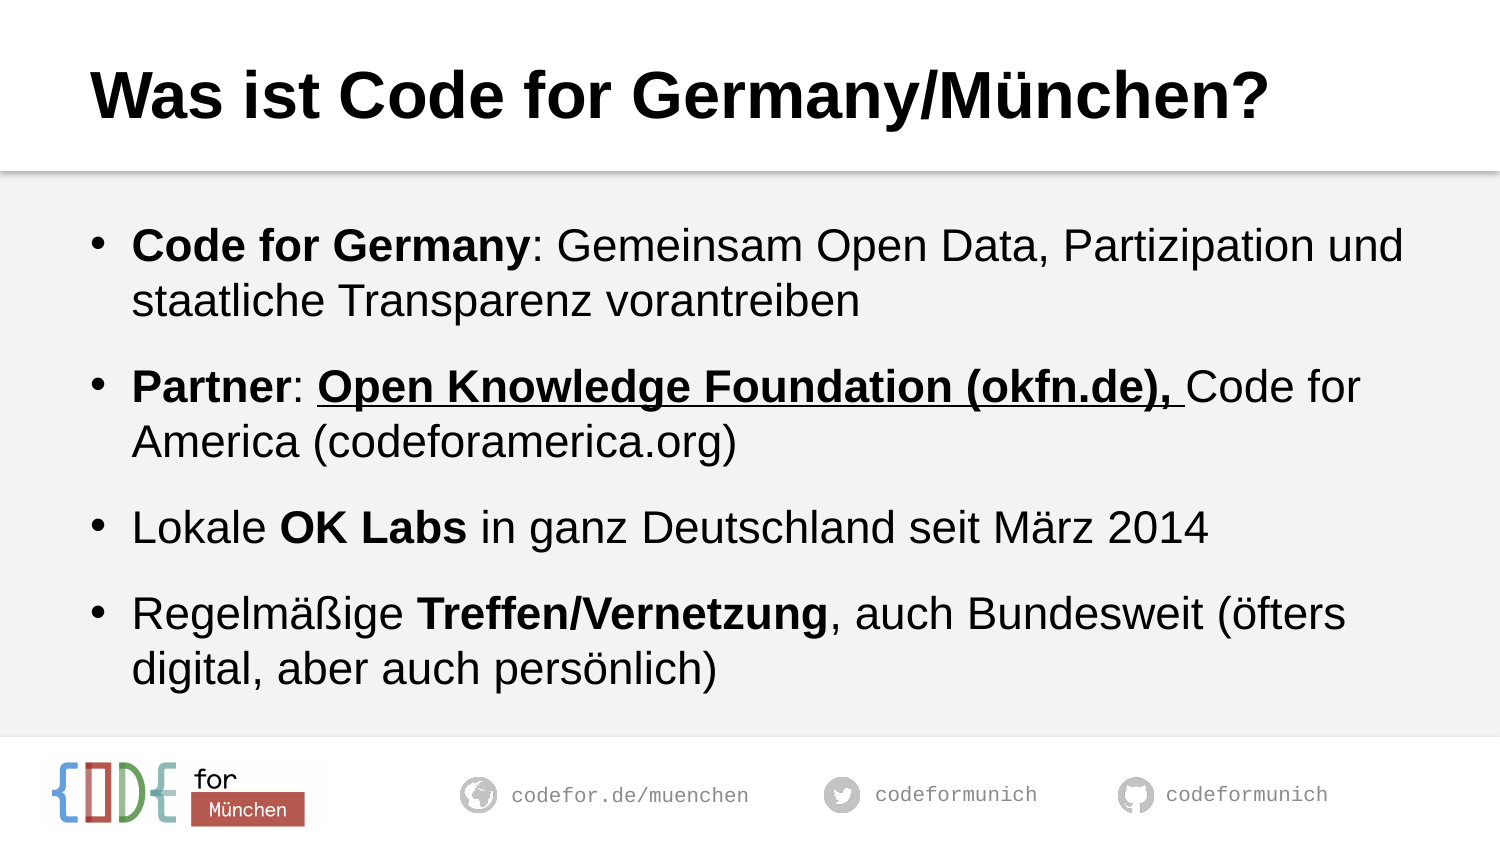

# Was ist Code for Germany/München?
Code for Germany: Gemeinsam Open Data, Partizipation und staatliche Transparenz vorantreiben
Partner: Open Knowledge Foundation (okfn.de), Code for America (codeforamerica.org)
Lokale OK Labs in ganz Deutschland seit März 2014
Regelmäßige Treffen/Vernetzung, auch Bundesweit (öfters digital, aber auch persönlich)